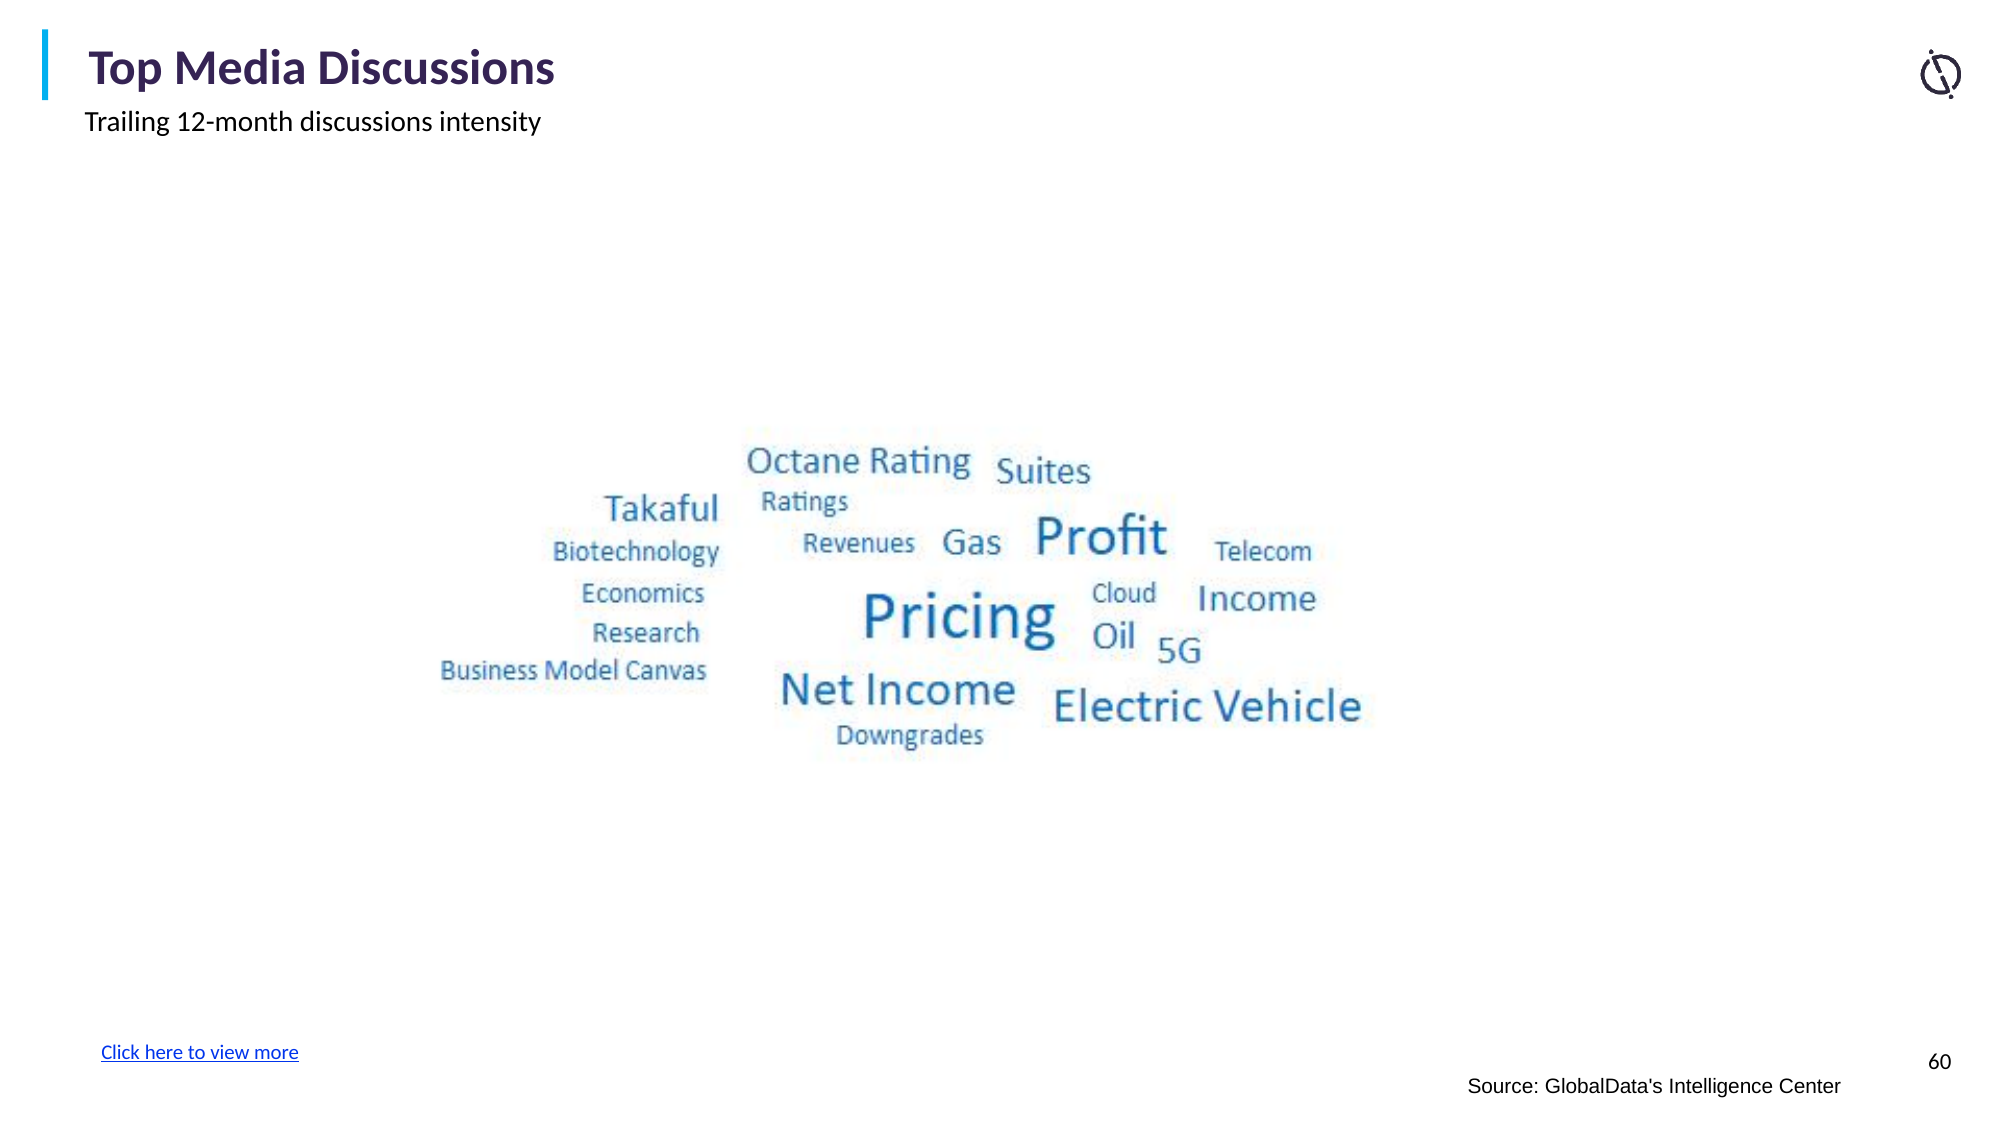

Top Media Discussions
Trailing 12-month discussions intensity

Click here to view more